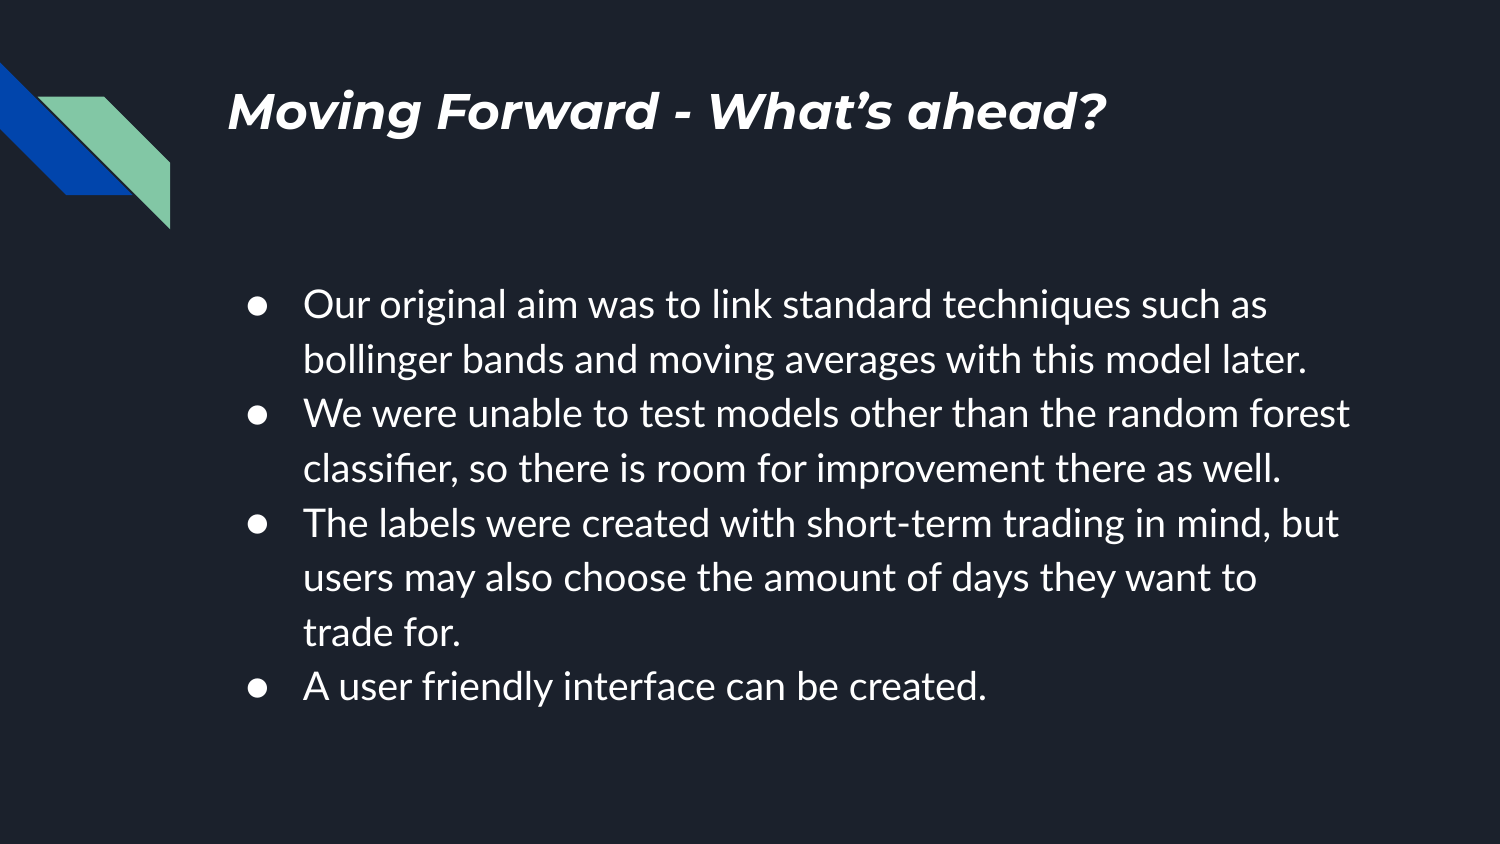

# Moving Forward - What’s ahead?
Our original aim was to link standard techniques such as bollinger bands and moving averages with this model later.
We were unable to test models other than the random forest classifier, so there is room for improvement there as well.
The labels were created with short-term trading in mind, but users may also choose the amount of days they want to trade for.
A user friendly interface can be created.